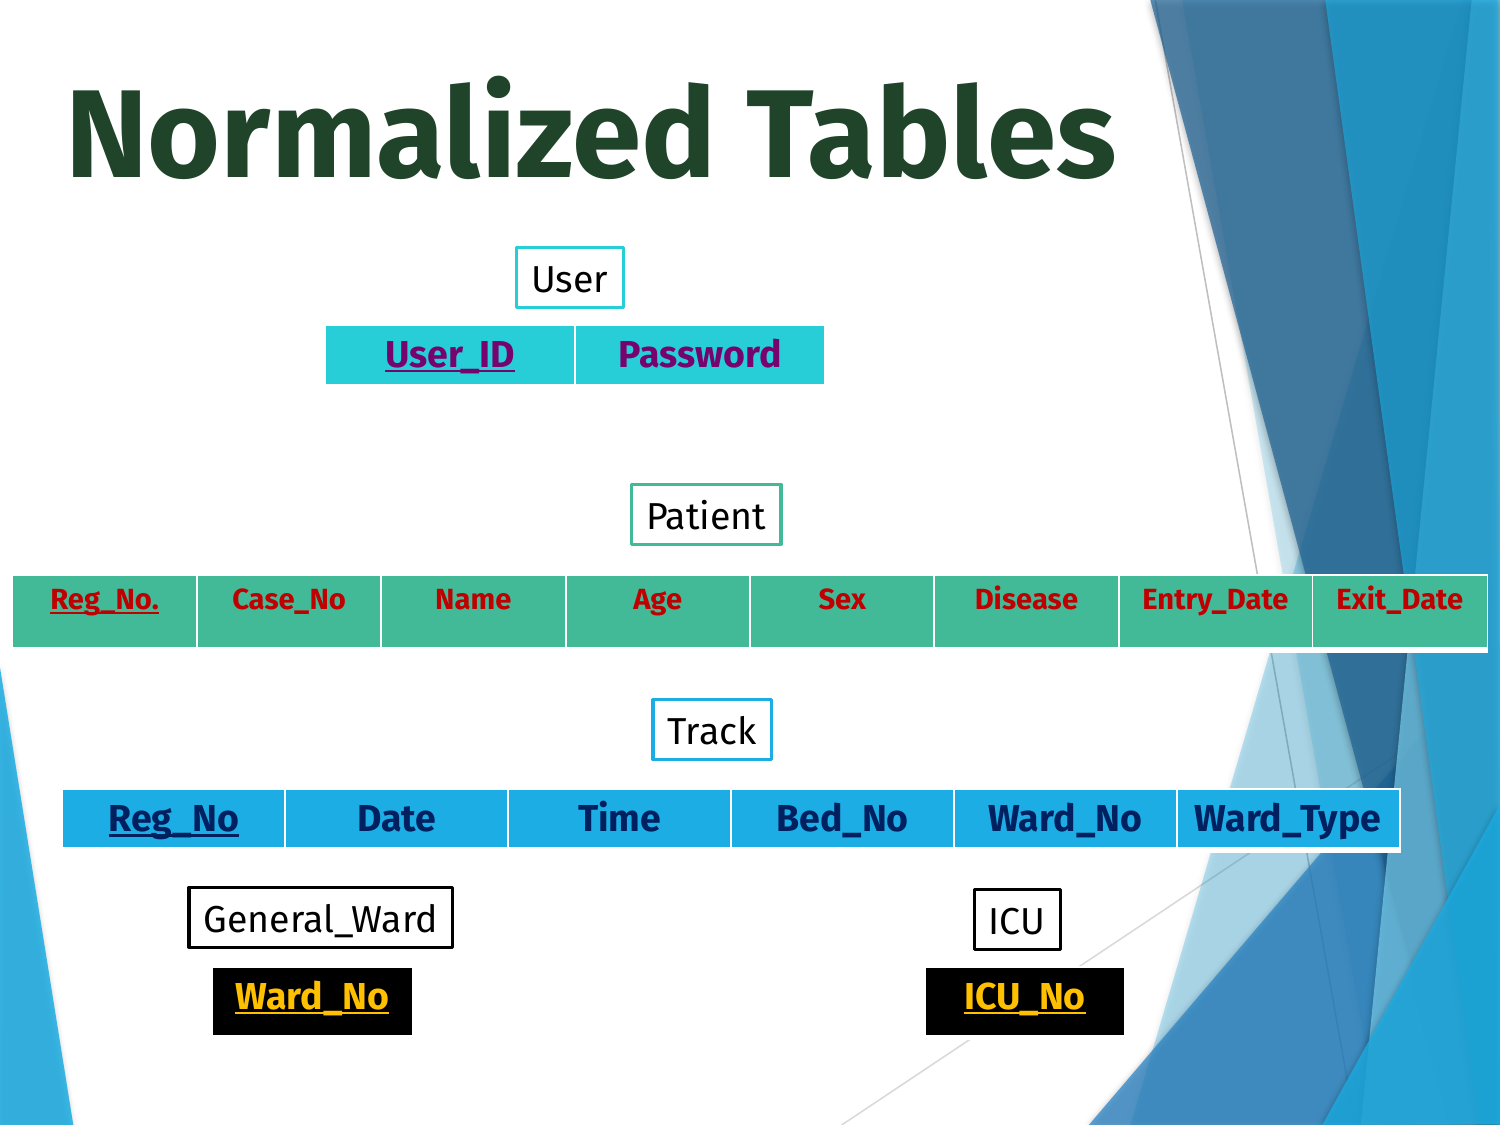

# Normalized Tables
User
| User\_ID | Password |
| --- | --- |

Patient
| Reg\_No. | Case\_No | Name | Age | Sex | Disease | Entry\_Date | Exit\_Date |
| --- | --- | --- | --- | --- | --- | --- | --- |
Track
| Reg\_No | Date | Time | Bed\_No | Ward\_No | Ward\_Type |
| --- | --- | --- | --- | --- | --- |
General_Ward
ICU
| Ward\_No |
| --- |
| ICU\_No |
| --- |